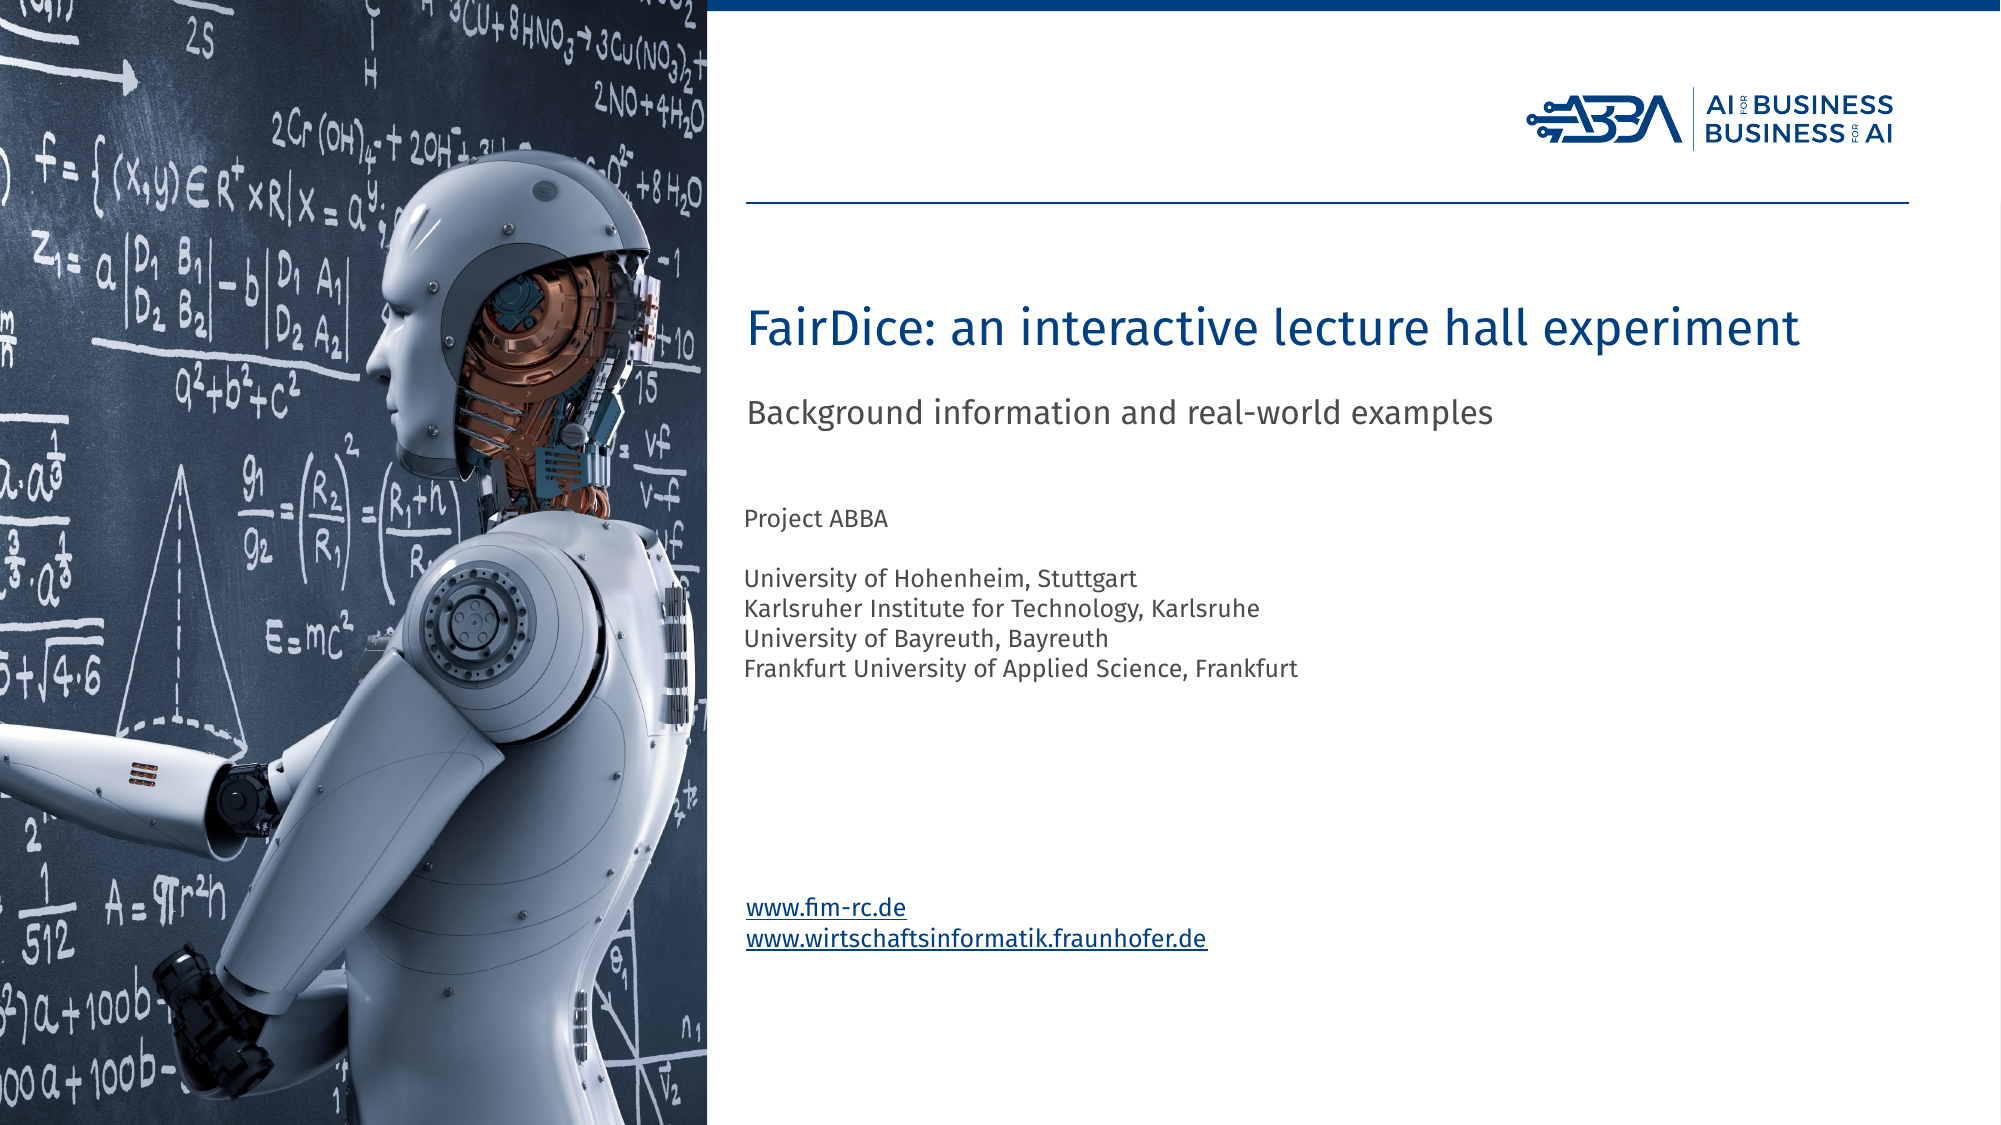

# FairDice: an interactive lecture hall experiment
Background information and real-world examples